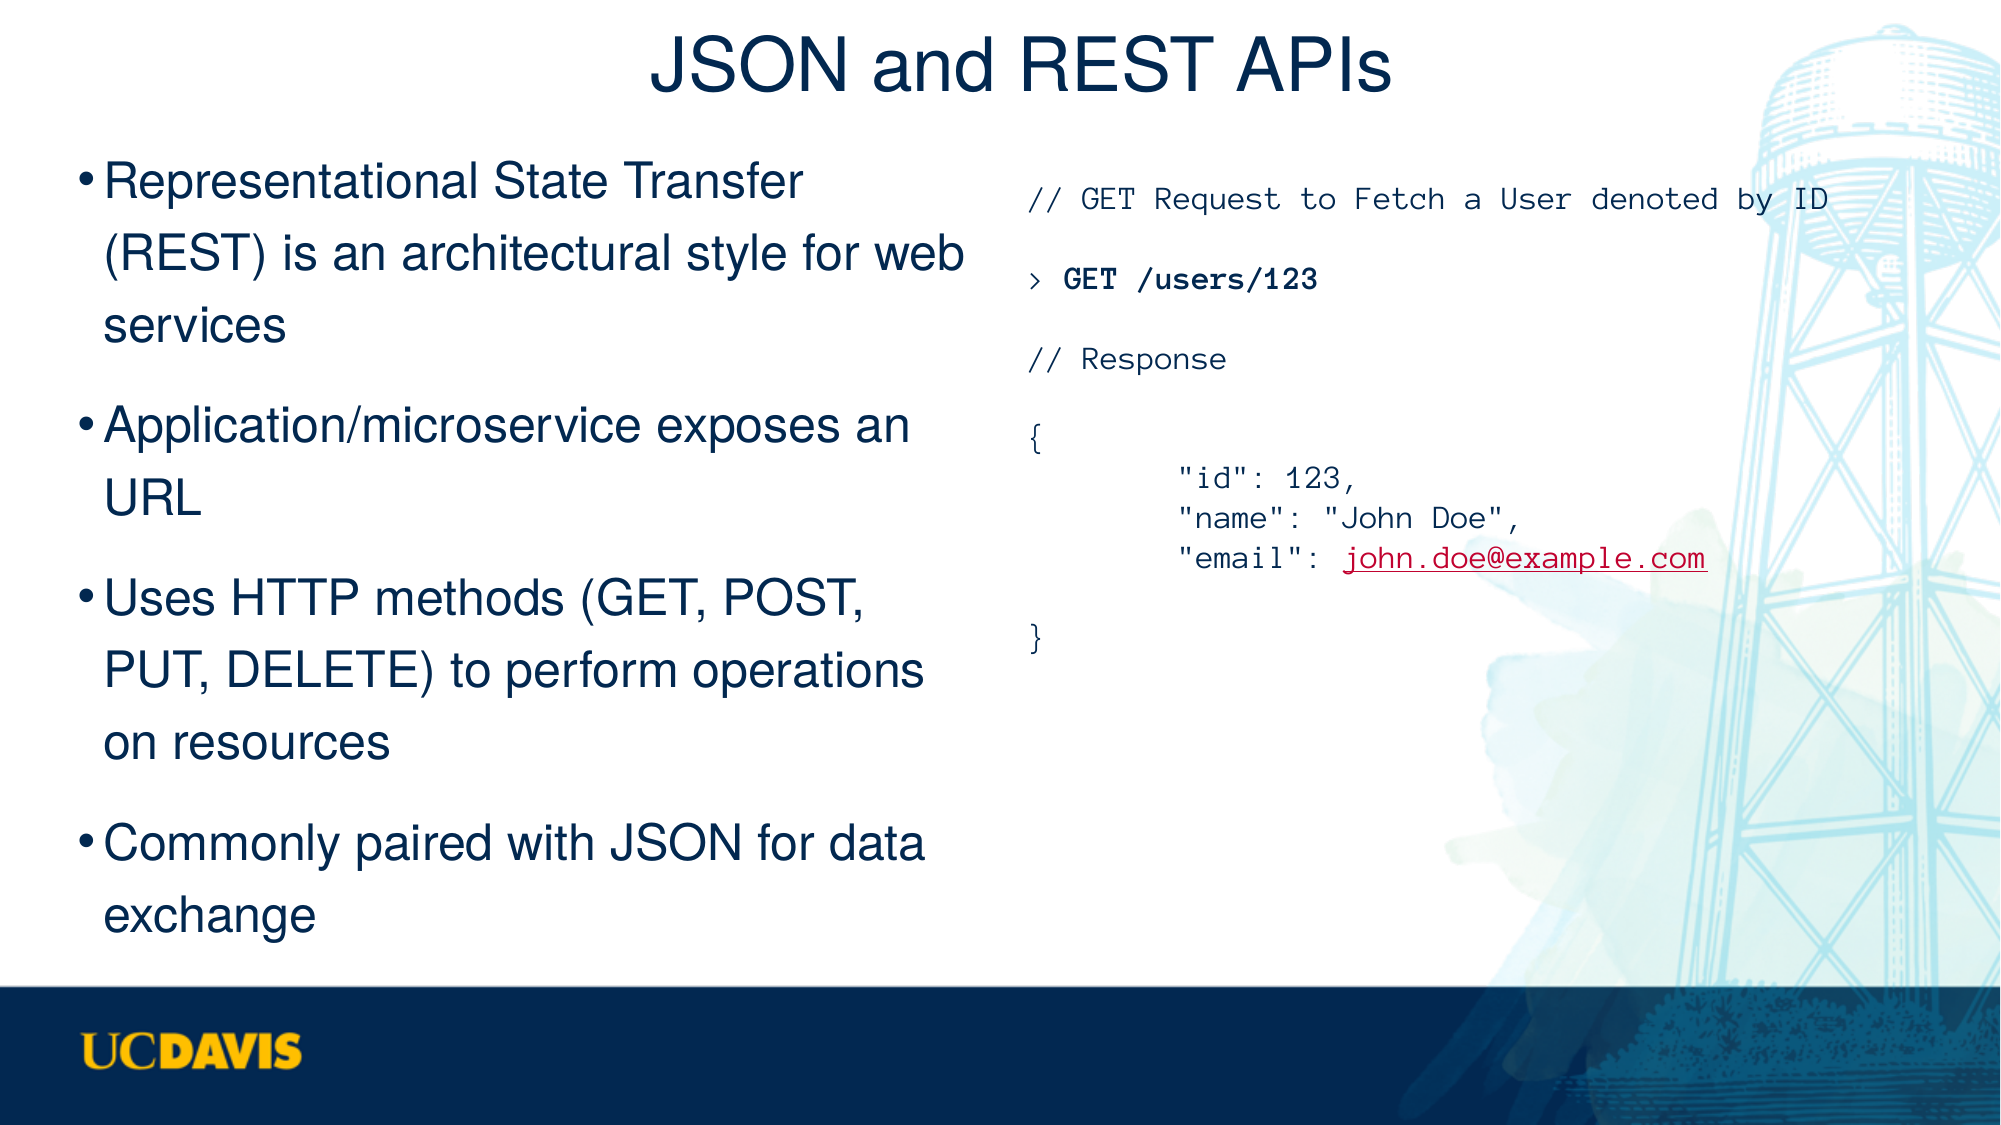

# JSON and REST APIs
Representational State Transfer (REST) is an architectural style for web services
Application/microservice exposes an URL
Uses HTTP methods (GET, POST, PUT, DELETE) to perform operations on resources
Commonly paired with JSON for data exchange

// GET Request to Fetch a User denoted by ID
> GET /users/123
// Response

{
	"id": 123,
	"name": "John Doe",
	"email": john.doe@example.com

}